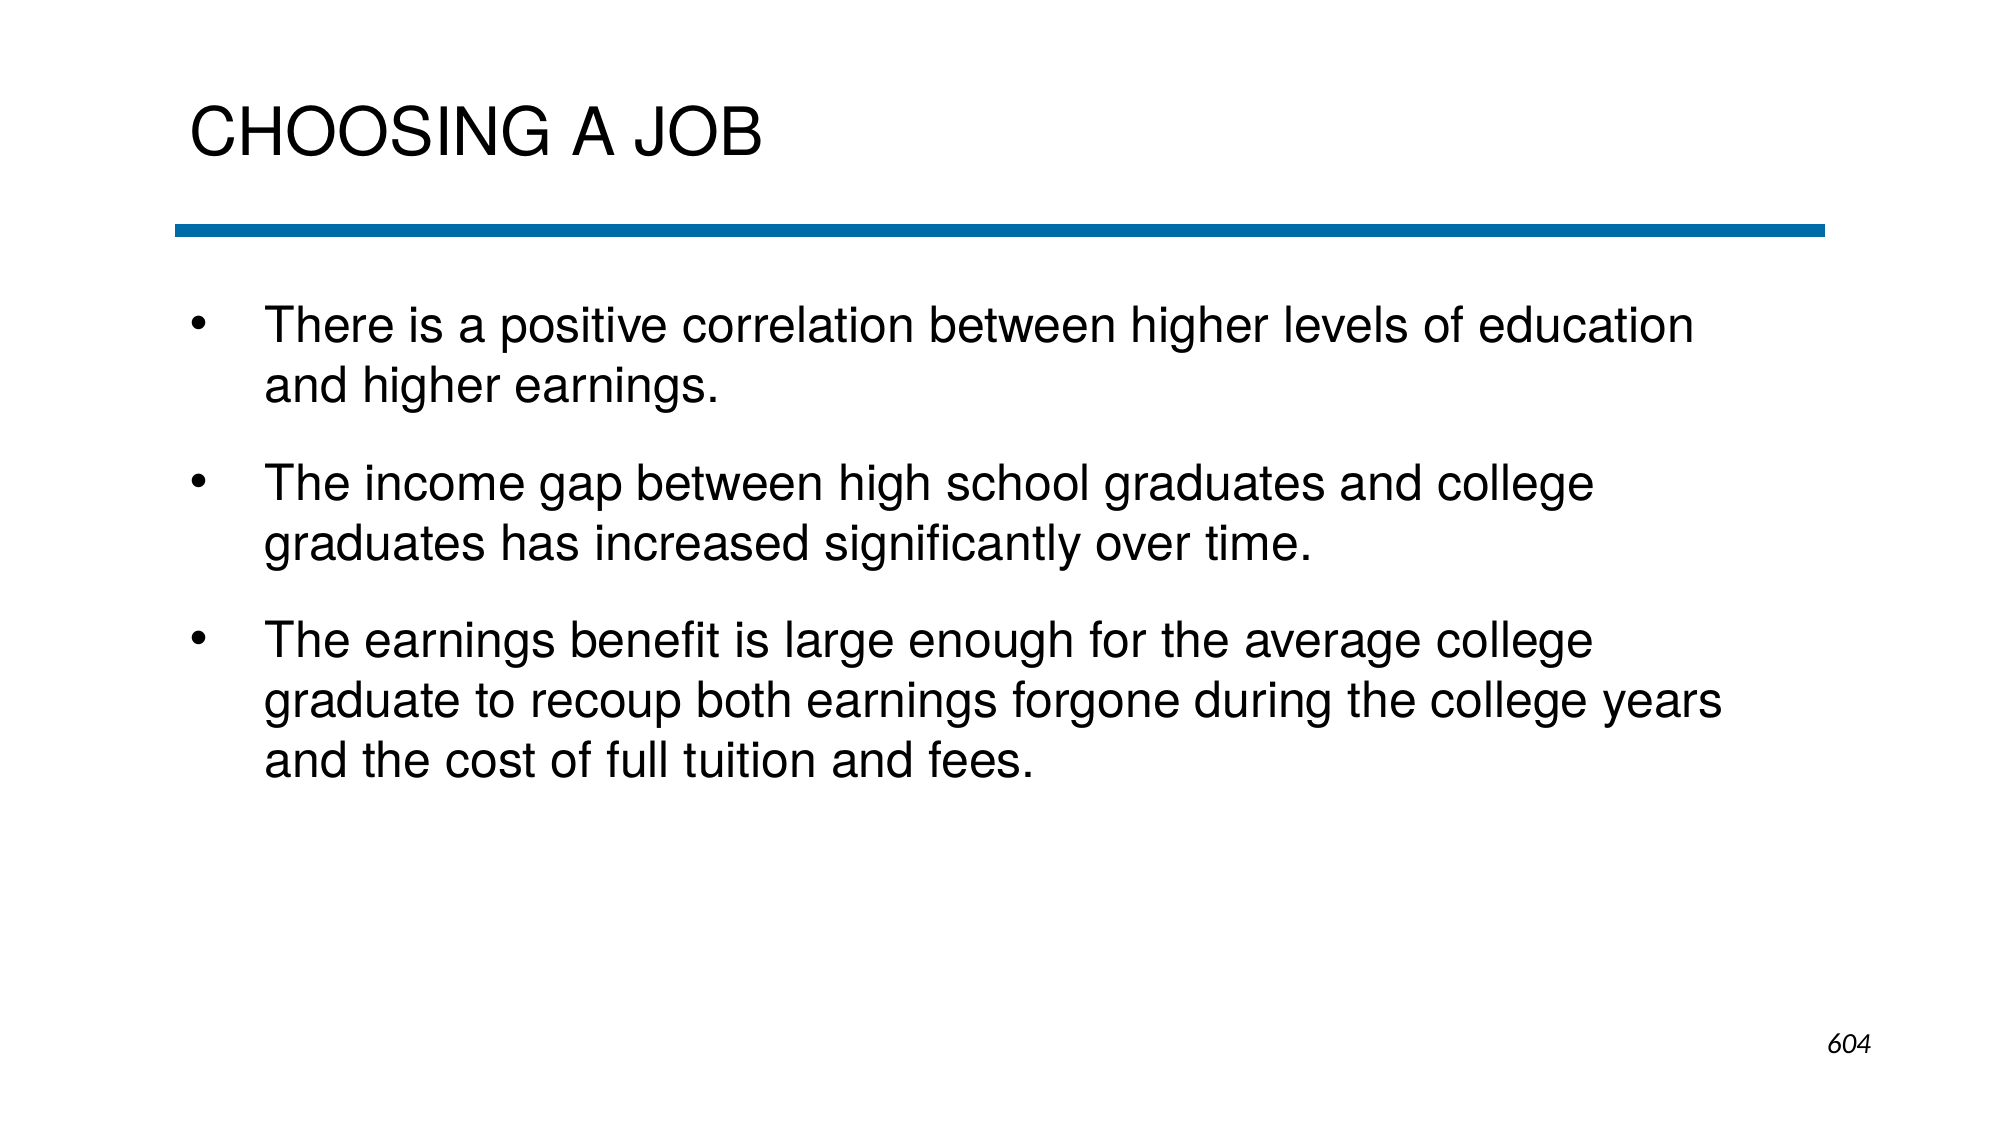

# Choosing a job
There is a positive correlation between higher levels of education and higher earnings.
The income gap between high school graduates and college graduates has increased significantly over time.
The earnings benefit is large enough for the average college graduate to recoup both earnings forgone during the college years and the cost of full tuition and fees.

1-604